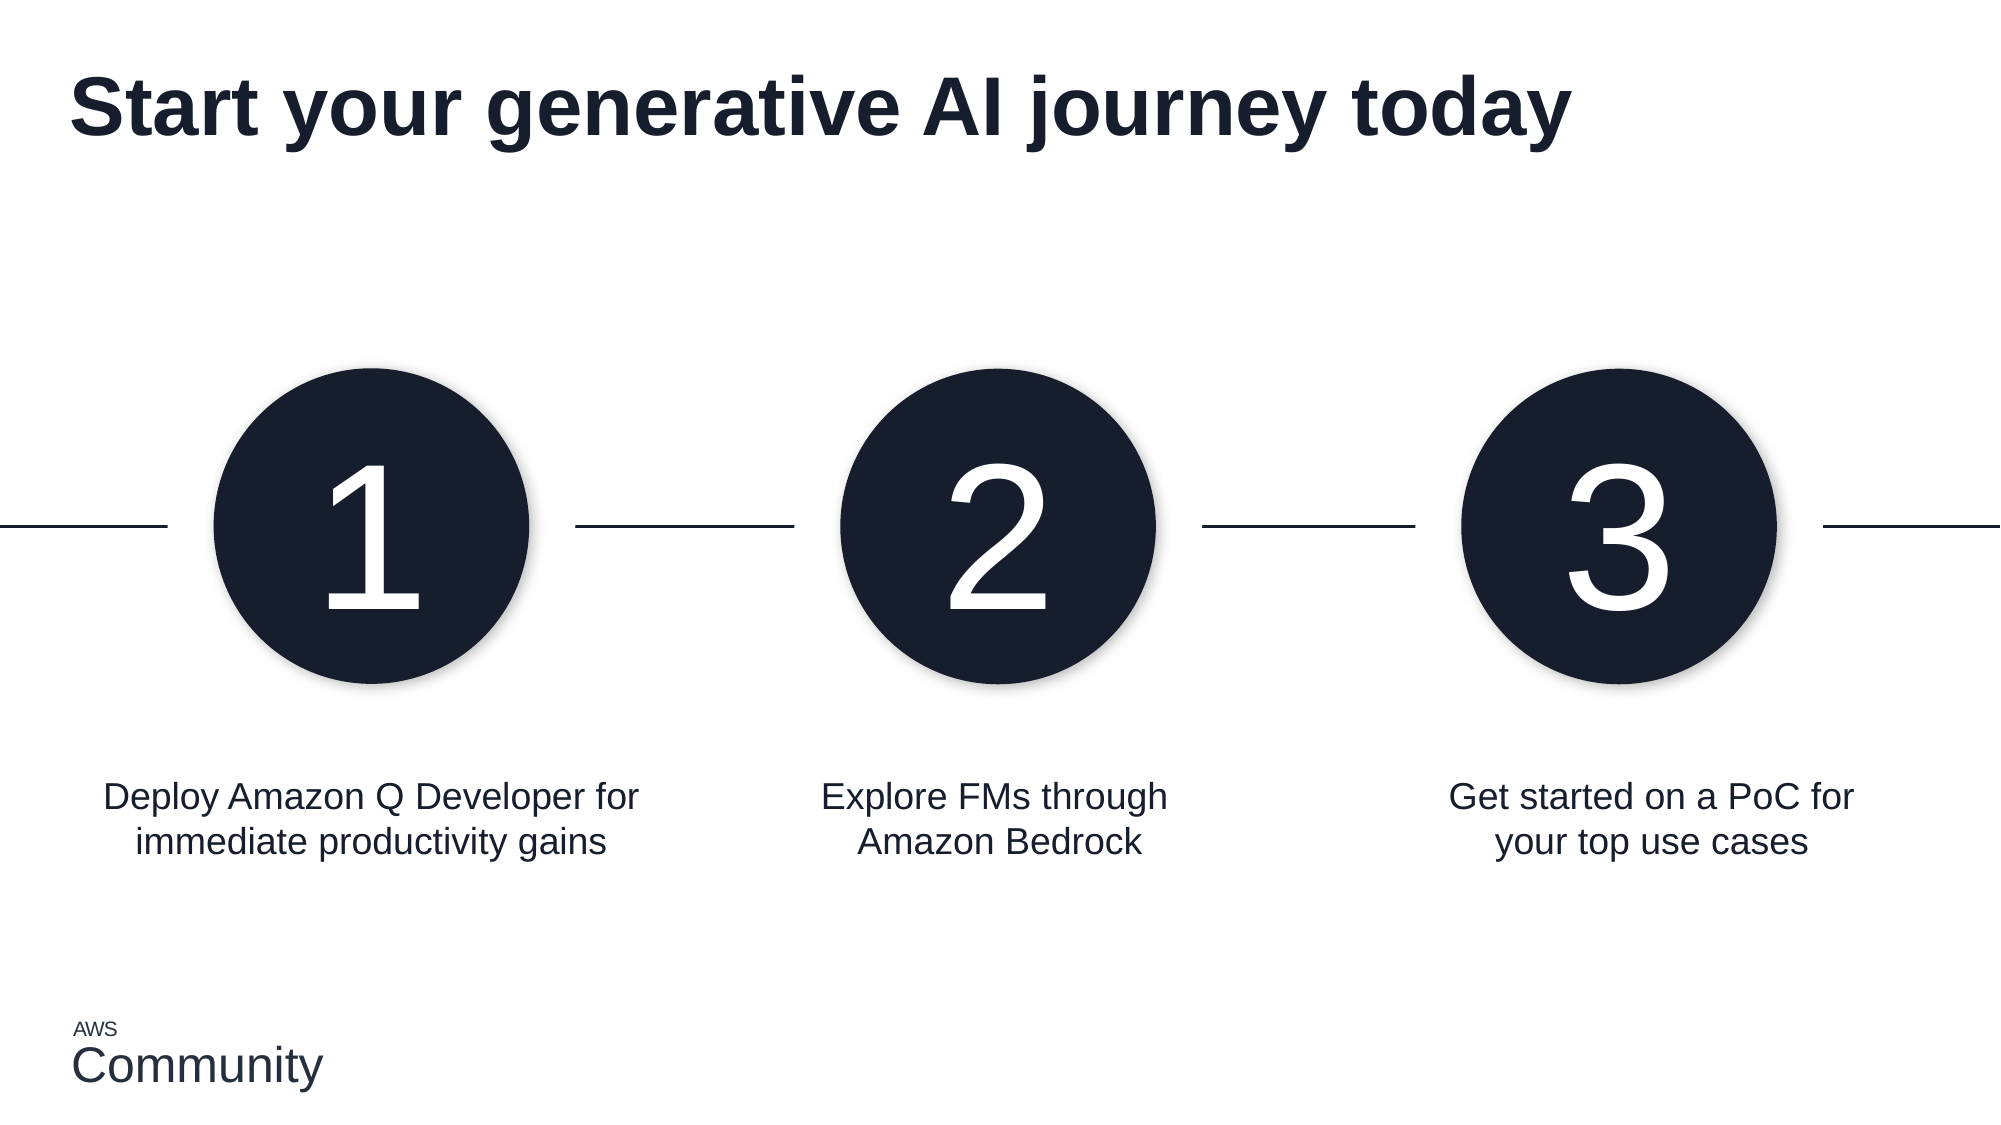

# Start your generative AI journey today

1
Deploy Amazon Q Developer for immediate productivity gains

2
Explore FMs through
Amazon Bedrock

3
Get started on a PoC for your top use cases